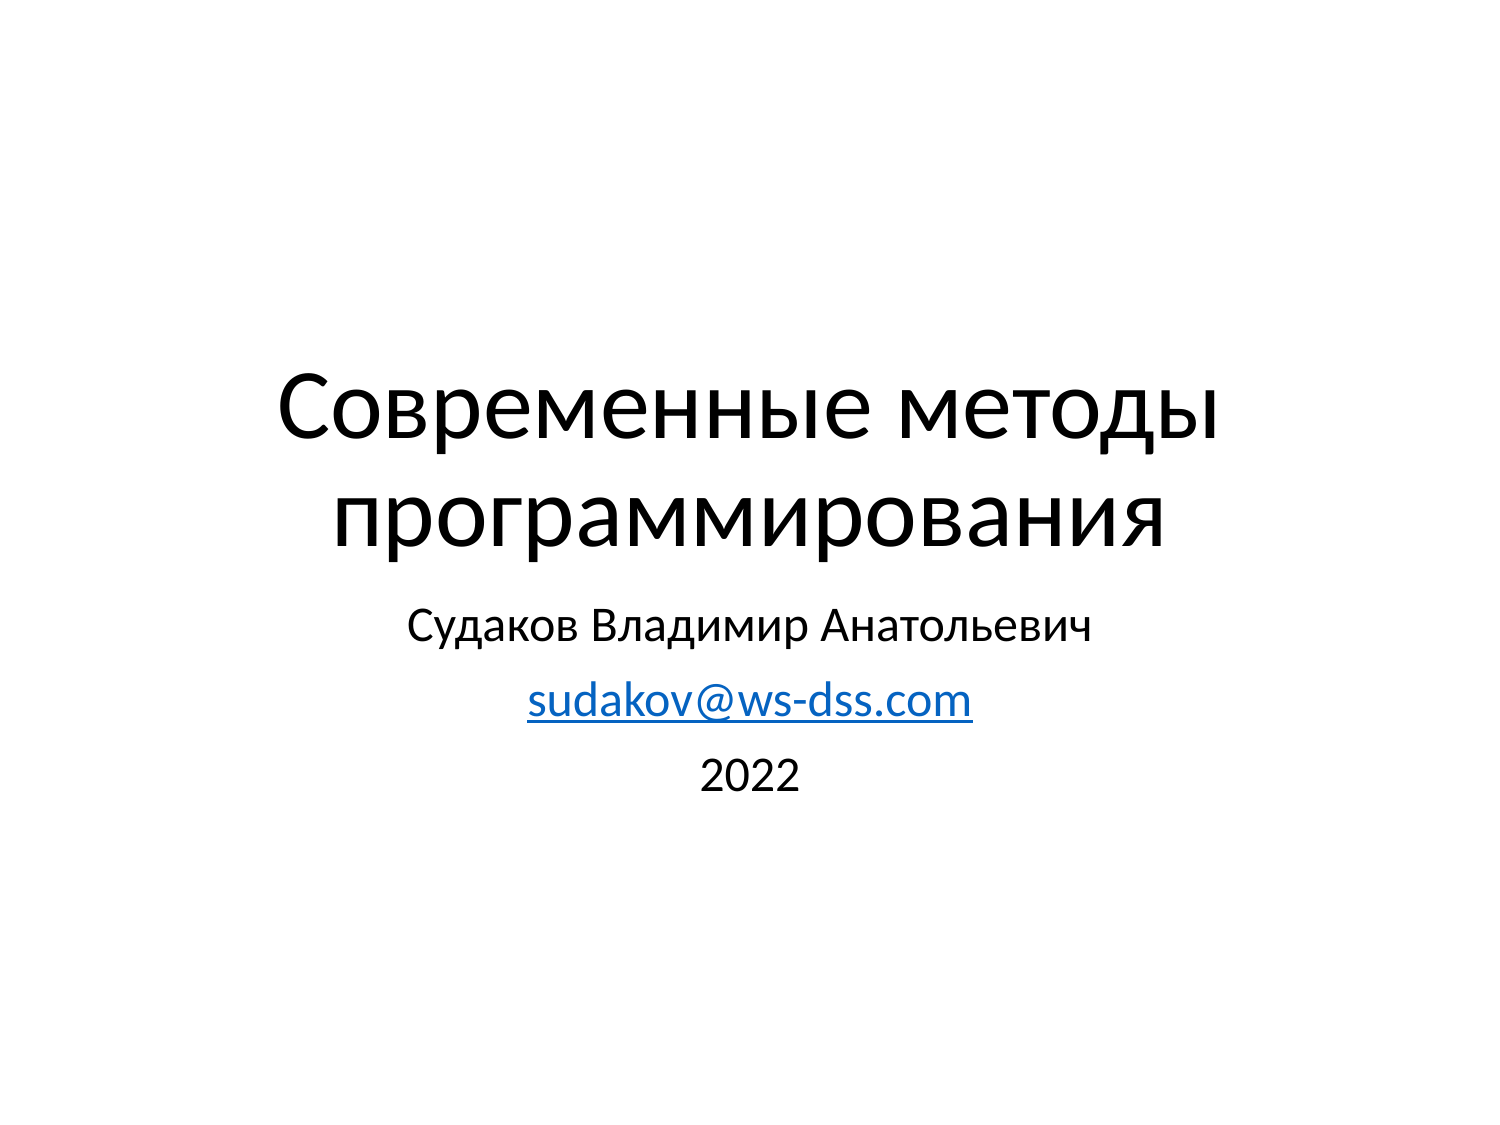

# Современные методы программирования
Судаков Владимир Анатольевич
sudakov@ws-dss.com
2022